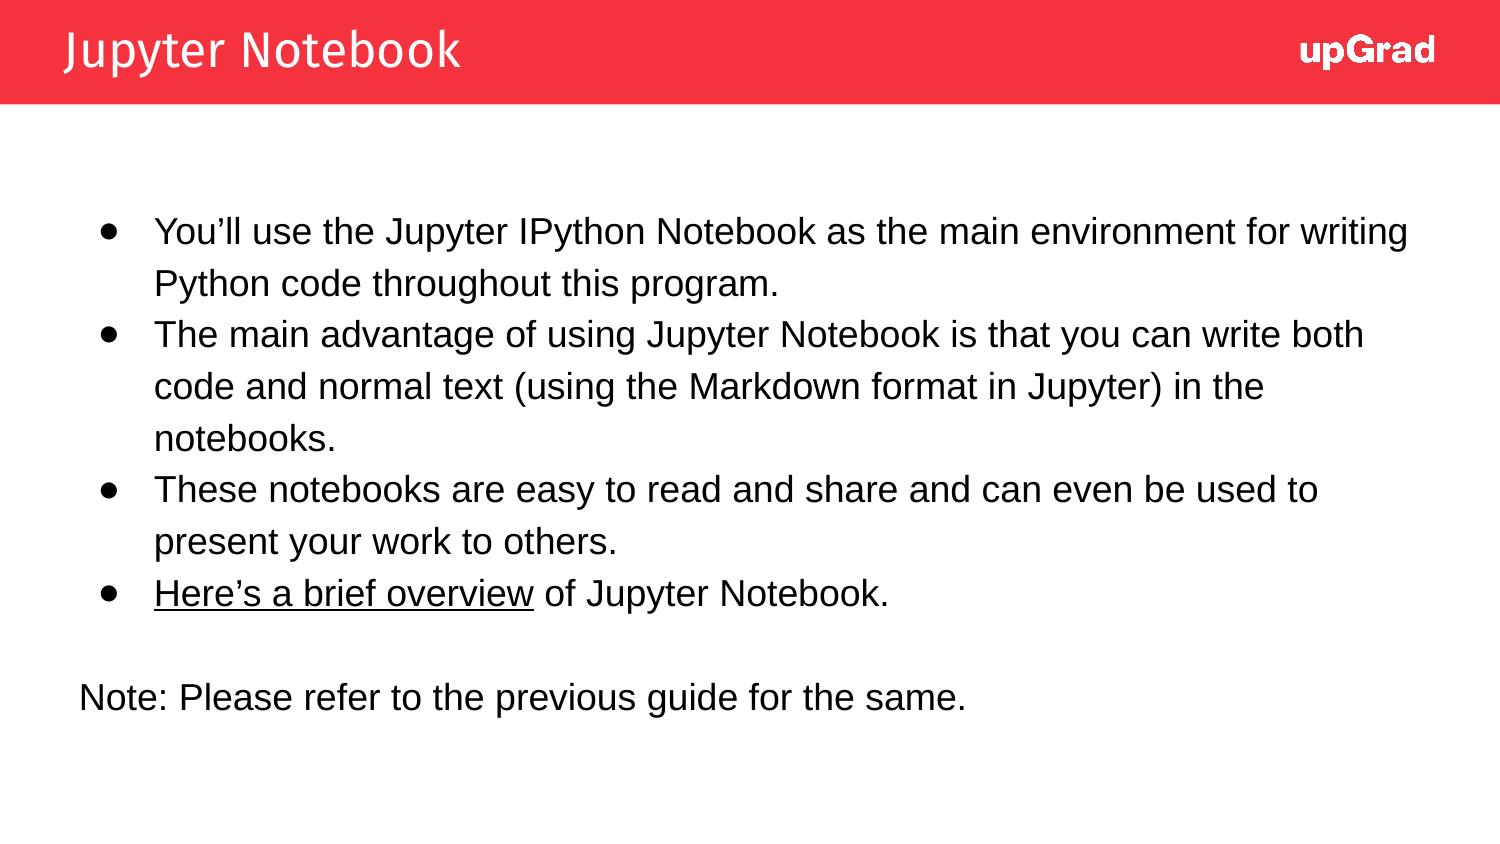

# Jupyter Notebook

You’ll use the Jupyter IPython Notebook as the main environment for writing Python code throughout this program.
The main advantage of using Jupyter Notebook is that you can write both code and normal text (using the Markdown format in Jupyter) in the notebooks.
These notebooks are easy to read and share and can even be used to present your work to others.
Here’s a brief overview of Jupyter Notebook.

Note: Please refer to the previous guide for the same.